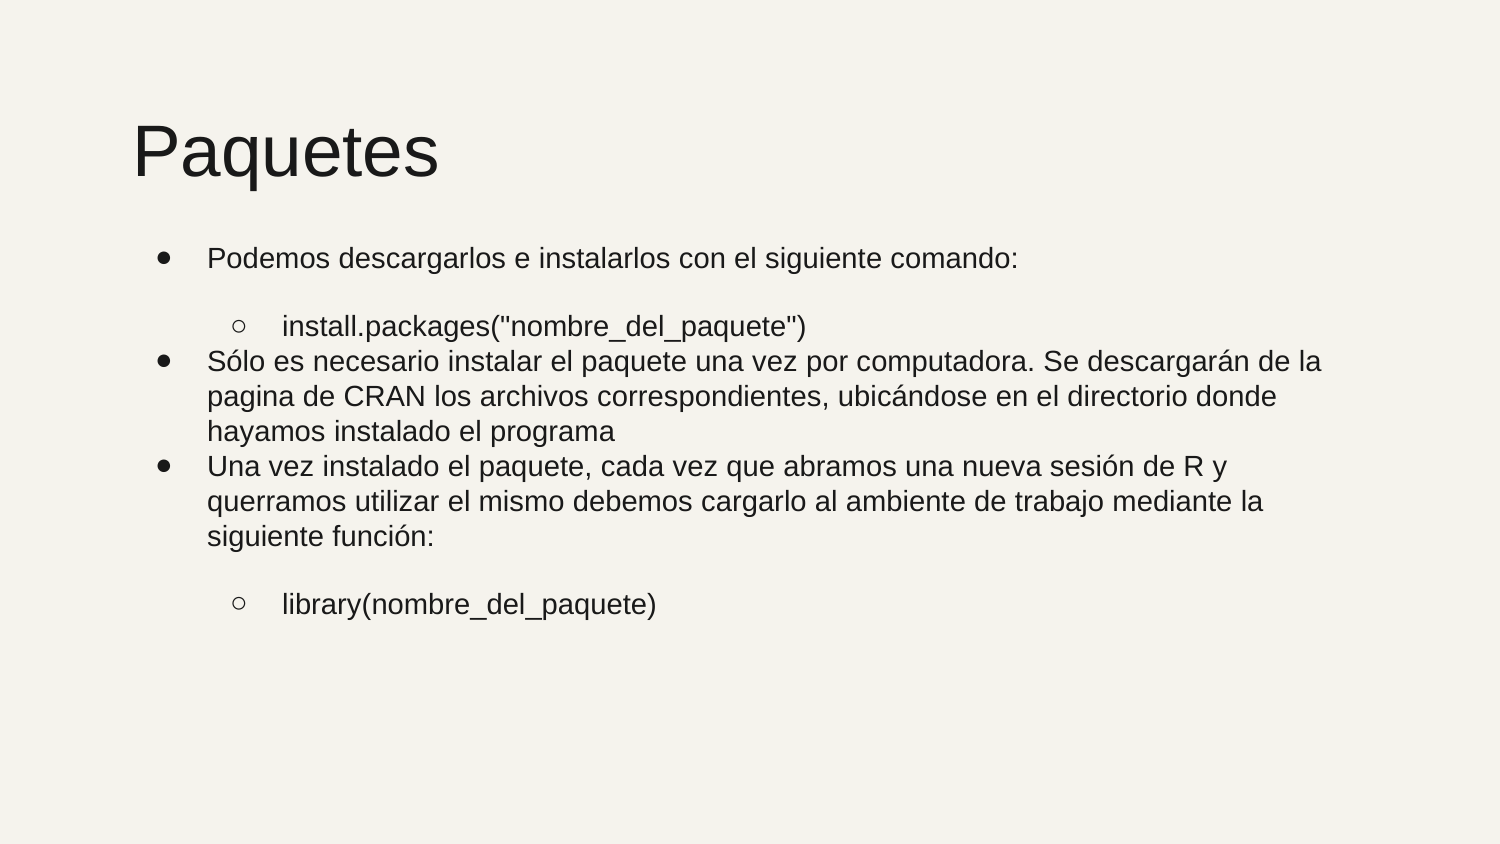

14
# Paquetes

Podemos descargarlos e instalarlos con el siguiente comando:
install.packages("nombre_del_paquete")
Sólo es necesario instalar el paquete una vez por computadora. Se descargarán de la pagina de CRAN los archivos correspondientes, ubicándose en el directorio donde hayamos instalado el programa
Una vez instalado el paquete, cada vez que abramos una nueva sesión de R y querramos utilizar el mismo debemos cargarlo al ambiente de trabajo mediante la siguiente función:
library(nombre_del_paquete)